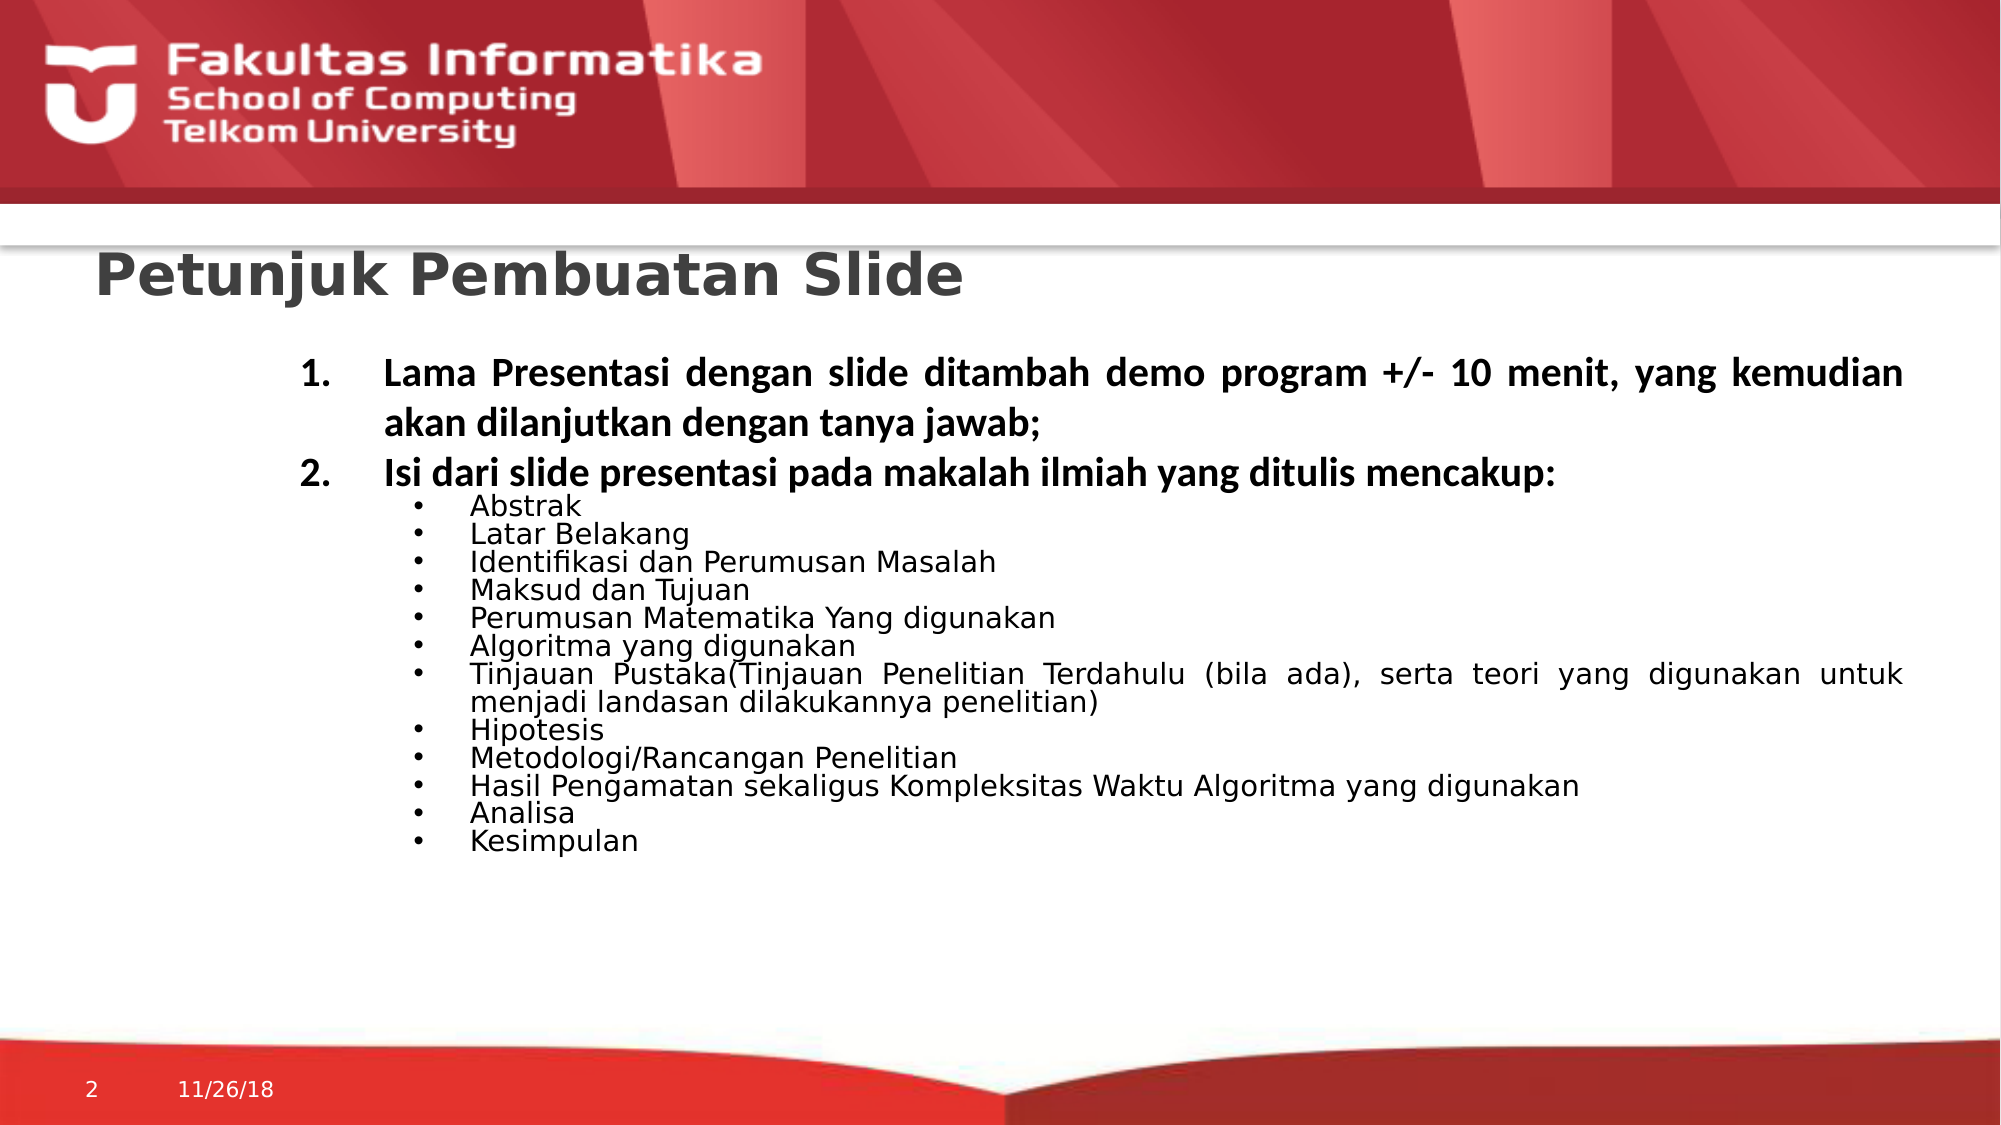

# Petunjuk Pembuatan Slide

Lama Presentasi dengan slide ditambah demo program +/- 10 menit, yang kemudian akan dilanjutkan dengan tanya jawab;
Isi dari slide presentasi pada makalah ilmiah yang ditulis mencakup:
Abstrak
Latar Belakang
Identifikasi dan Perumusan Masalah
Maksud dan Tujuan
Perumusan Matematika Yang digunakan
Algoritma yang digunakan
Tinjauan Pustaka(Tinjauan Penelitian Terdahulu (bila ada), serta teori yang digunakan untuk menjadi landasan dilakukannya penelitian)
Hipotesis
Metodologi/Rancangan Penelitian
Hasil Pengamatan sekaligus Kompleksitas Waktu Algoritma yang digunakan
Analisa
Kesimpulan

2
11/26/18